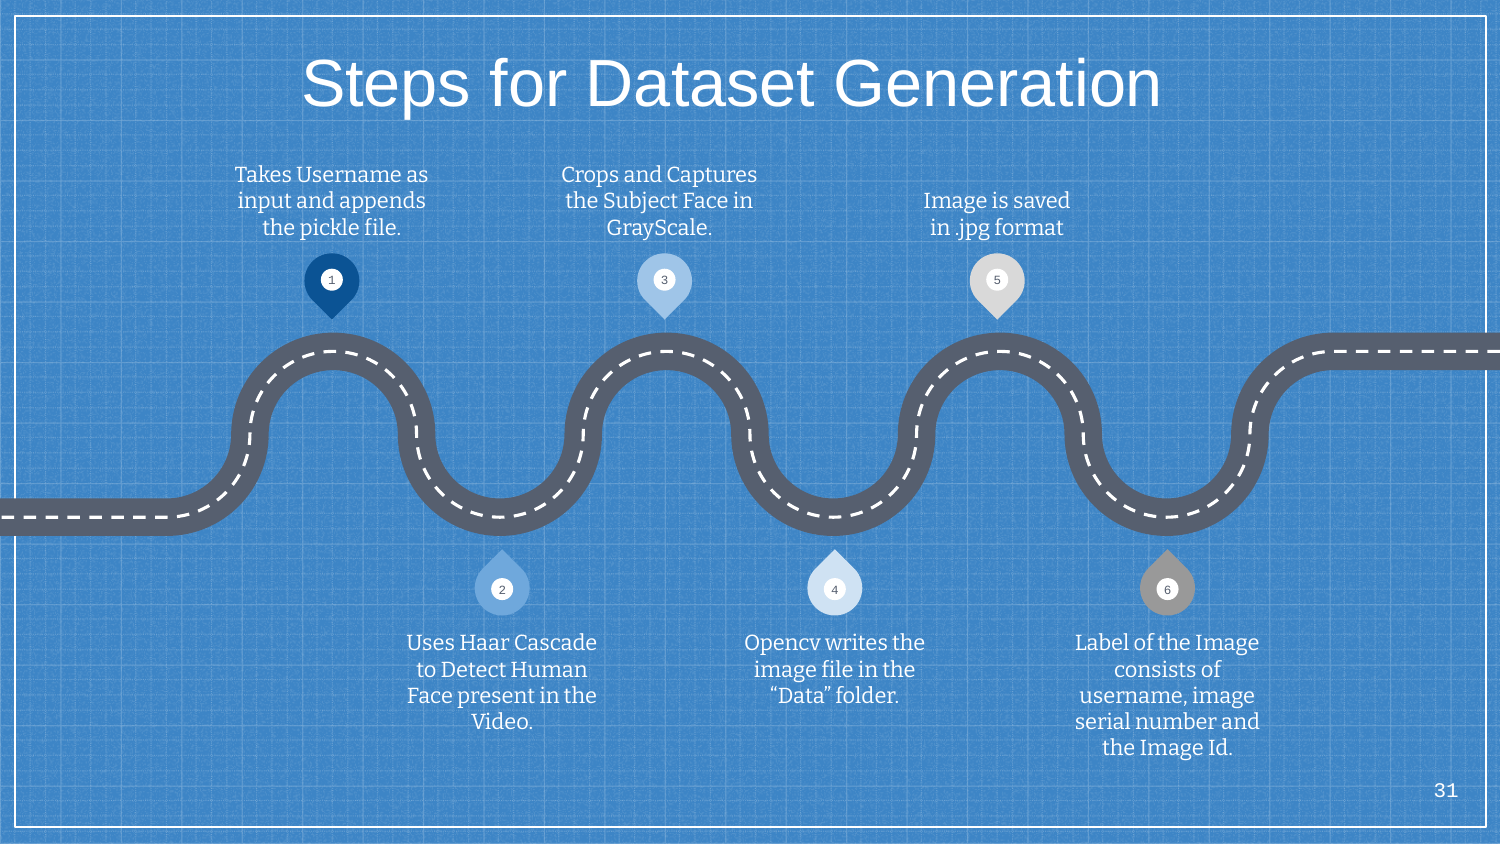

# Steps for Dataset Generation
Takes Username as input and appends the pickle file.
Crops and Captures the Subject Face in GrayScale.
Image is saved in .jpg format

1

3

5

2

4

6
Uses Haar Cascade to Detect Human Face present in the Video.
Opencv writes the image file in the “Data” folder.
Label of the Image consists of username, image serial number and the Image Id.
31